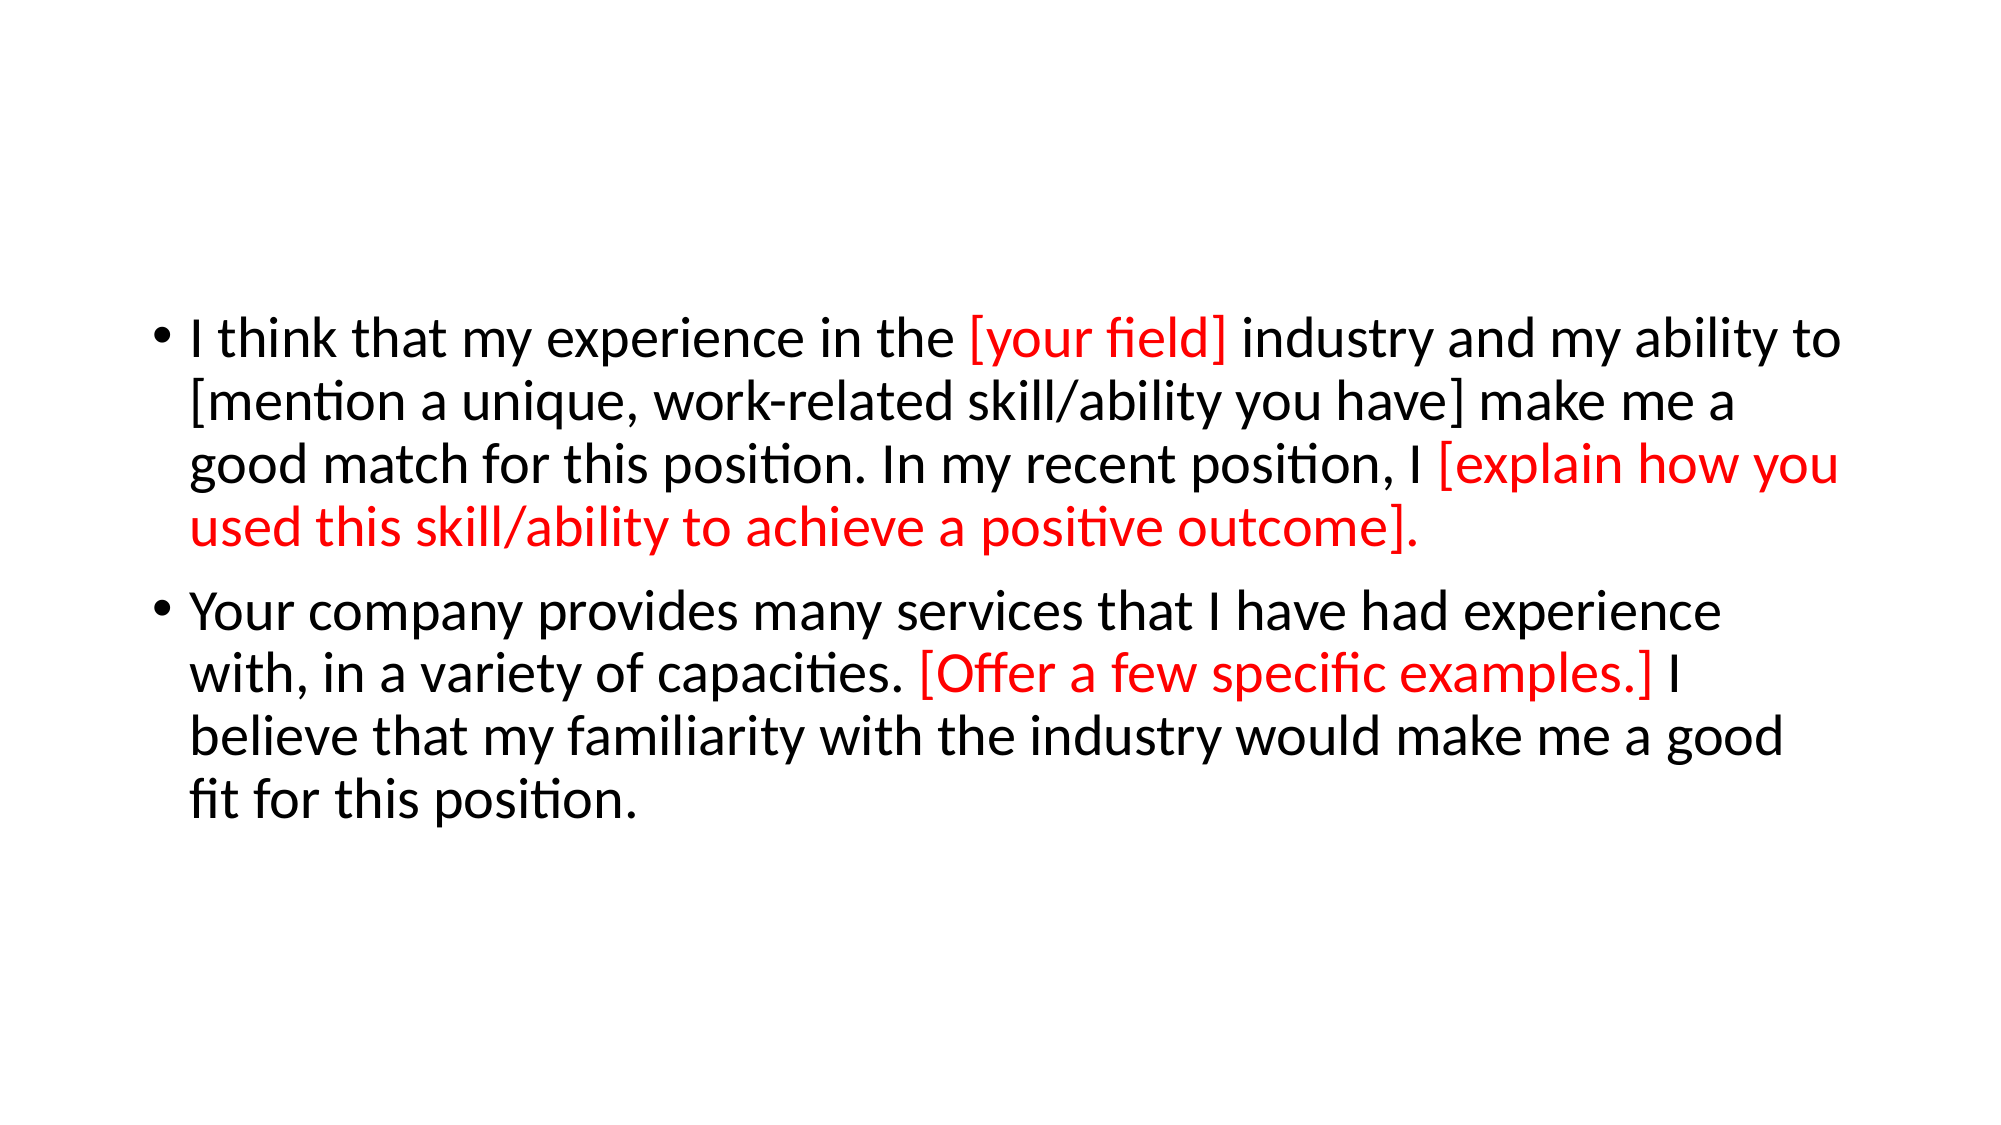

#
I think that my experience in the [your field] industry and my ability to [mention a unique, work-related skill/ability you have] make me a good match for this position. In my recent position, I [explain how you used this skill/ability to achieve a positive outcome].
Your company provides many services that I have had experience with, in a variety of capacities. [Offer a few specific examples.] I believe that my familiarity with the industry would make me a good fit for this position.